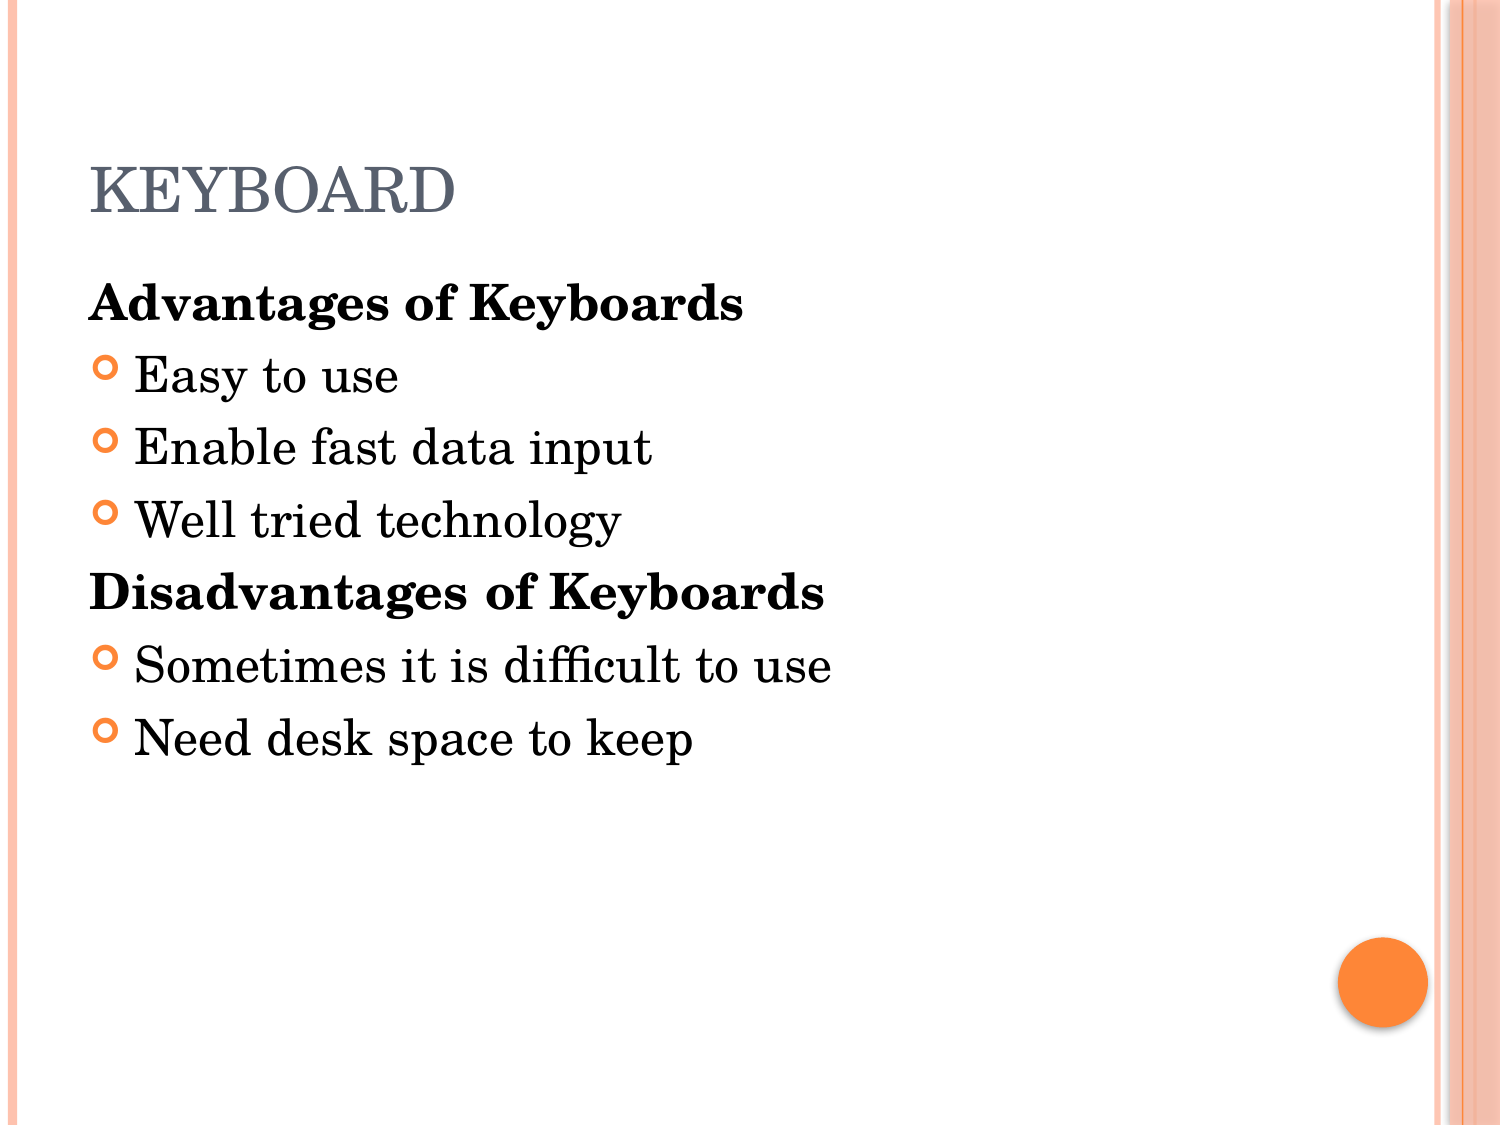

# Keyboard
Advantages of Keyboards
Easy to use
Enable fast data input
Well tried technology
Disadvantages of Keyboards
Sometimes it is difficult to use
Need desk space to keep